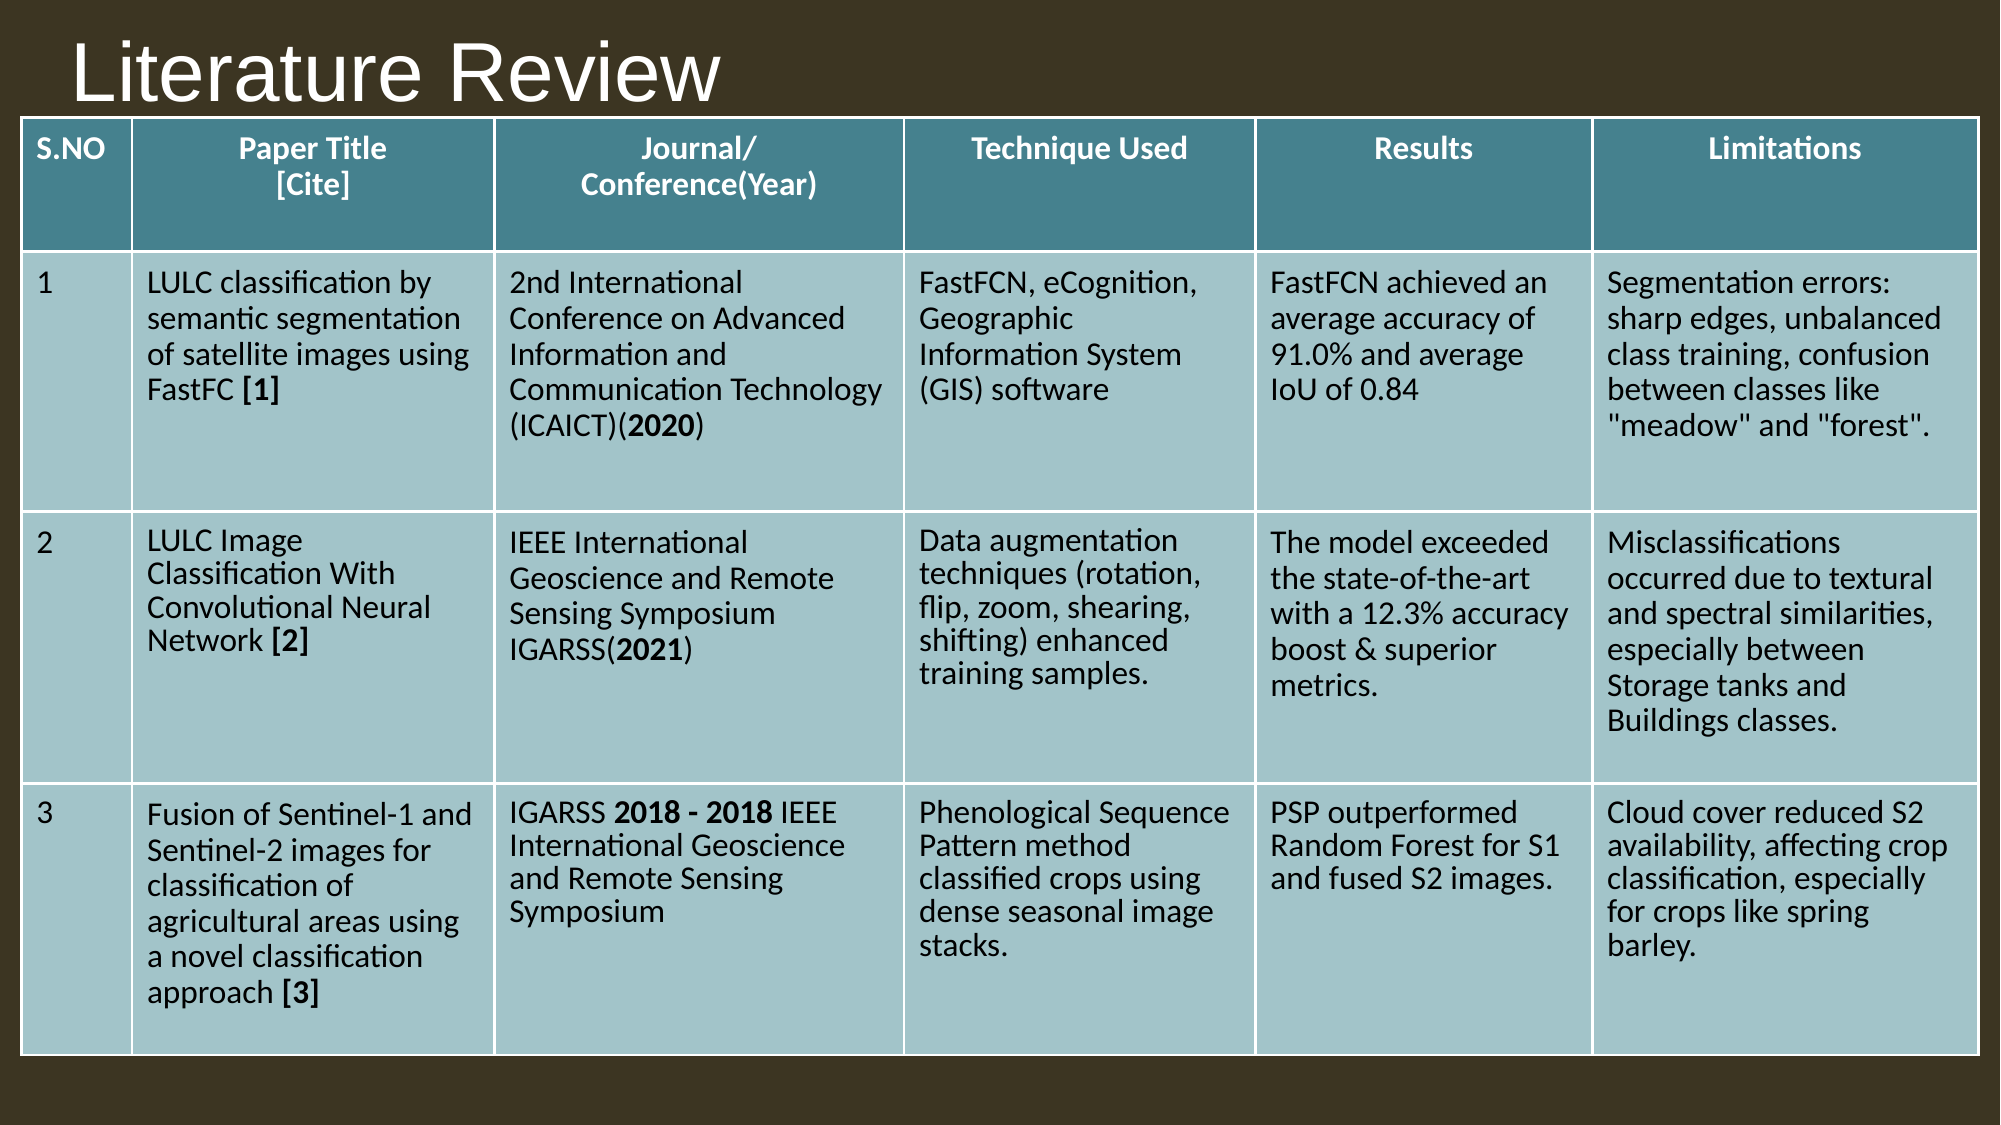

# Literature Review
| S.NO | Paper Title [Cite] | Journal/ Conference(Year) | Technique Used | Results | Limitations |
| --- | --- | --- | --- | --- | --- |
| 1 | LULC classification by semantic segmentation of satellite images using FastFC [1] | 2nd International Conference on Advanced Information and Communication Technology (ICAICT)(2020) | FastFCN, eCognition, Geographic Information System (GIS) software | FastFCN achieved an average accuracy of 91.0% and average IoU of 0.84 | Segmentation errors: sharp edges, unbalanced class training, confusion between classes like "meadow" and "forest". |
| 2 | LULC Image Classification With Convolutional Neural Network [2] | IEEE International Geoscience and Remote Sensing Symposium IGARSS(2021) | Data augmentation techniques (rotation, flip, zoom, shearing, shifting) enhanced training samples. | The model exceeded the state-of-the-art with a 12.3% accuracy boost & superior metrics. | Misclassifications occurred due to textural and spectral similarities, especially between Storage tanks and Buildings classes. |
| 3 | Fusion of Sentinel-1 and Sentinel-2 images for classification of agricultural areas using a novel classification approach [3] | IGARSS 2018 - 2018 IEEE International Geoscience and Remote Sensing Symposium | Phenological Sequence Pattern method classified crops using dense seasonal image stacks. | PSP outperformed Random Forest for S1 and fused S2 images. | Cloud cover reduced S2 availability, affecting crop classification, especially for crops like spring barley. |